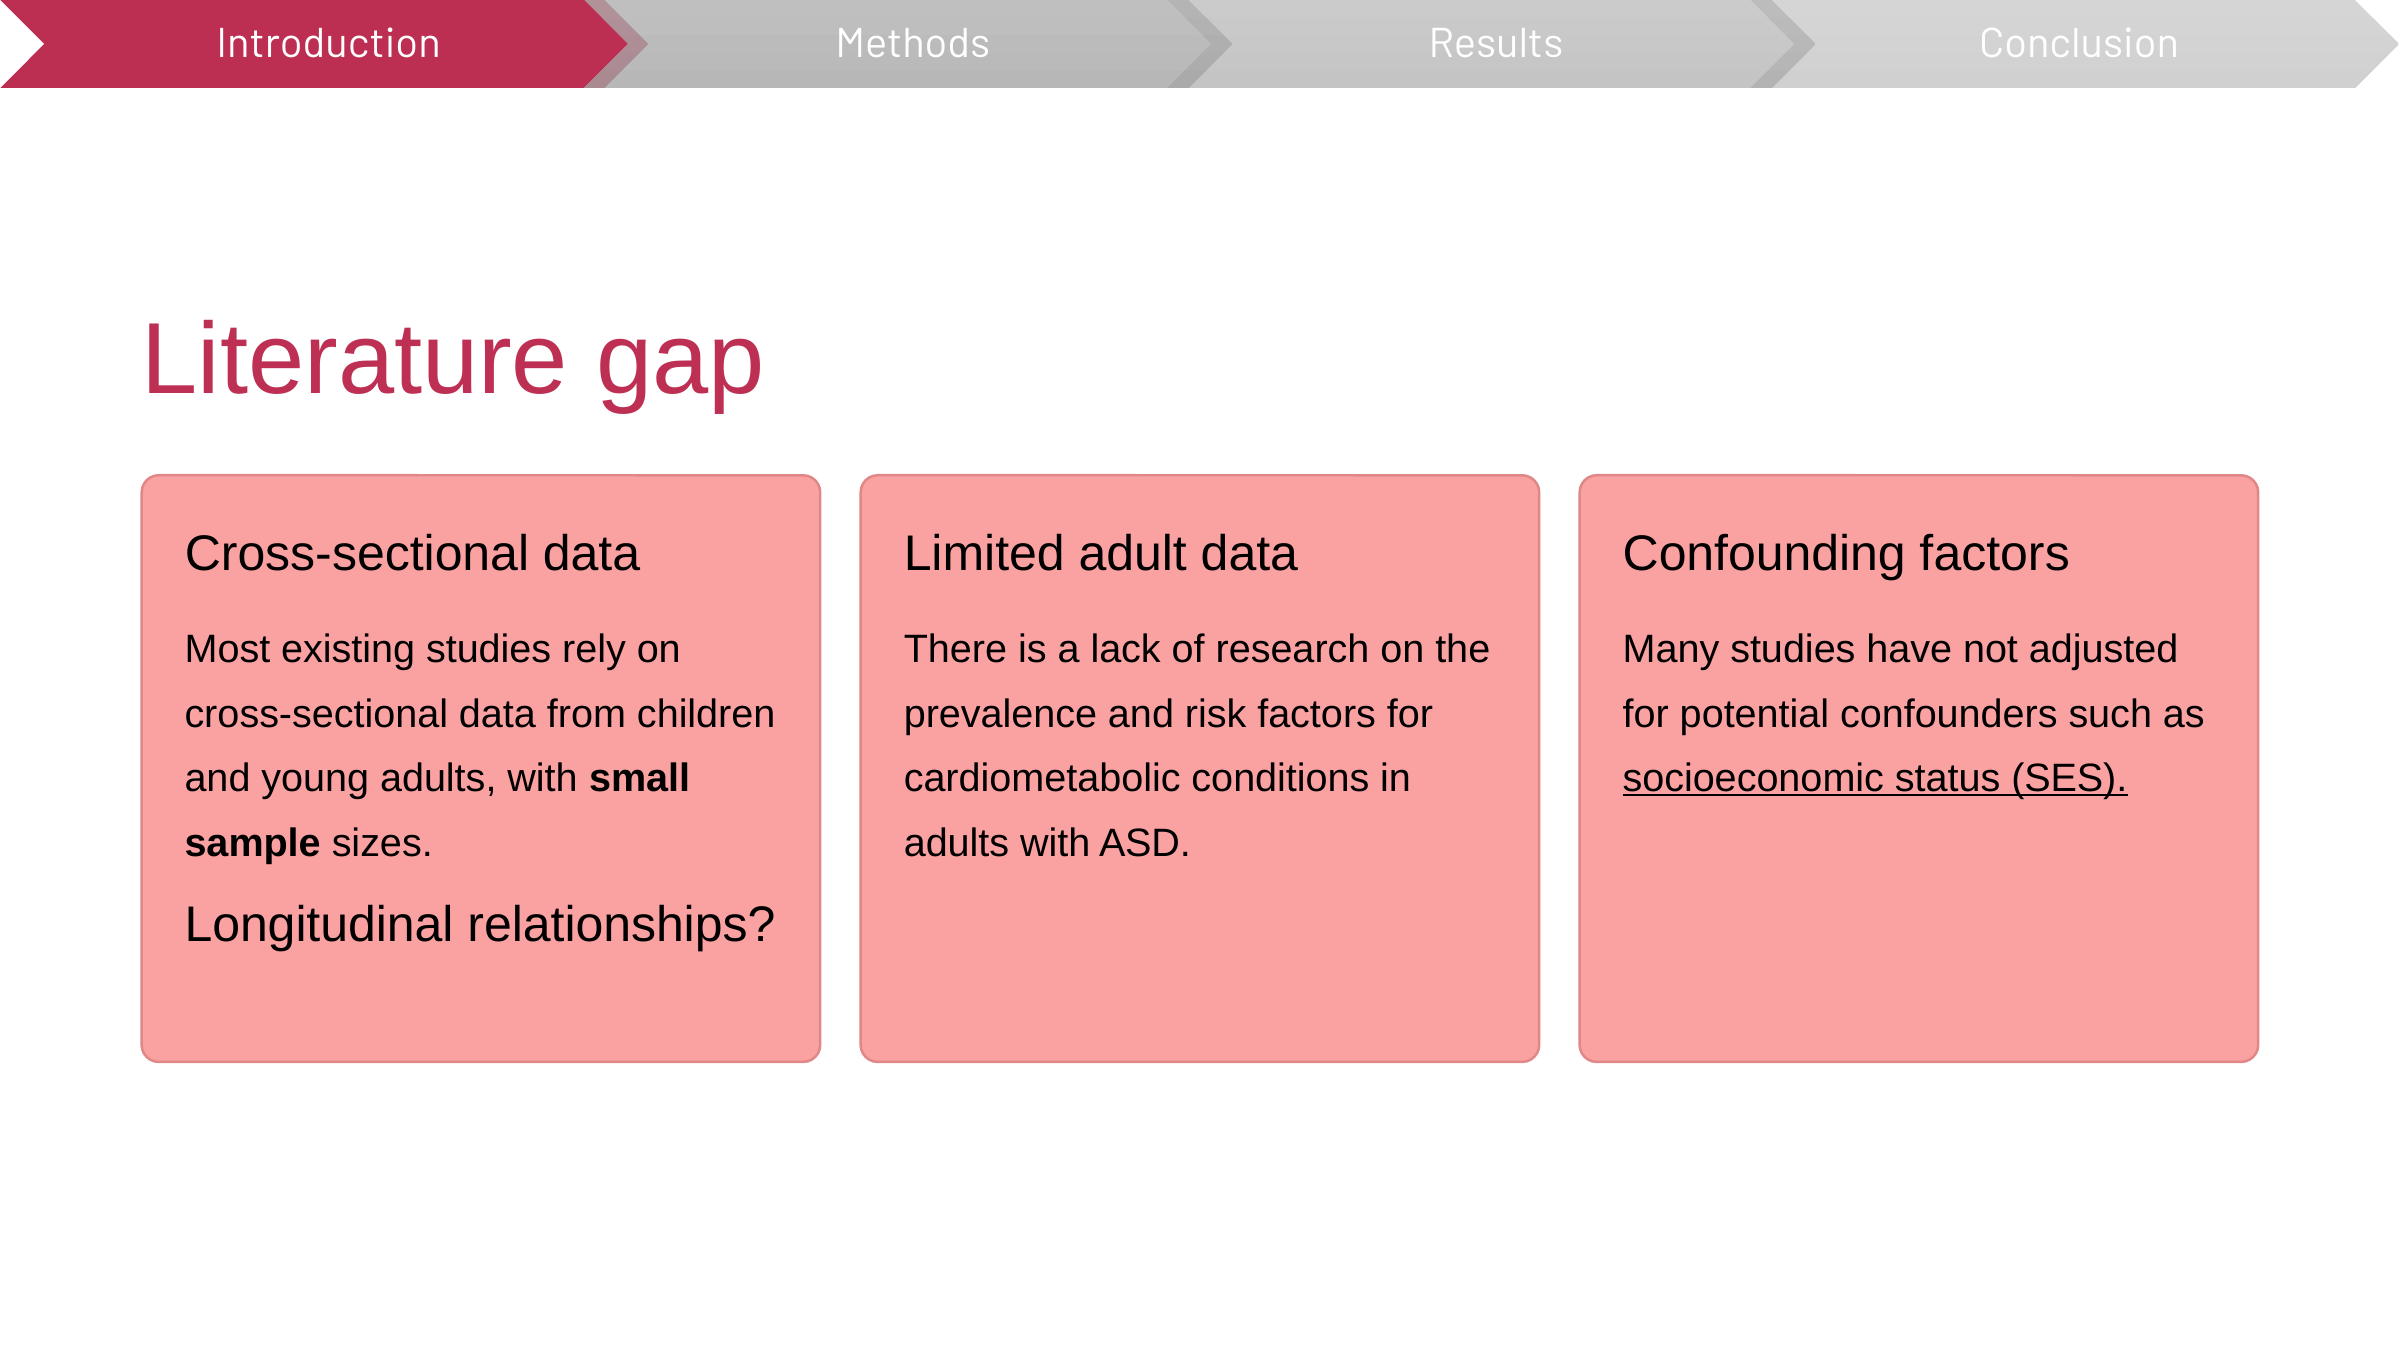

Literature gap

Cross-sectional data
Limited adult data
Confounding factors
Most existing studies rely on cross-sectional data from children and young adults, with small sample sizes.
There is a lack of research on the prevalence and risk factors for cardiometabolic conditions in adults with ASD.
Many studies have not adjusted for potential confounders such as socioeconomic status (SES).
Longitudinal relationships?